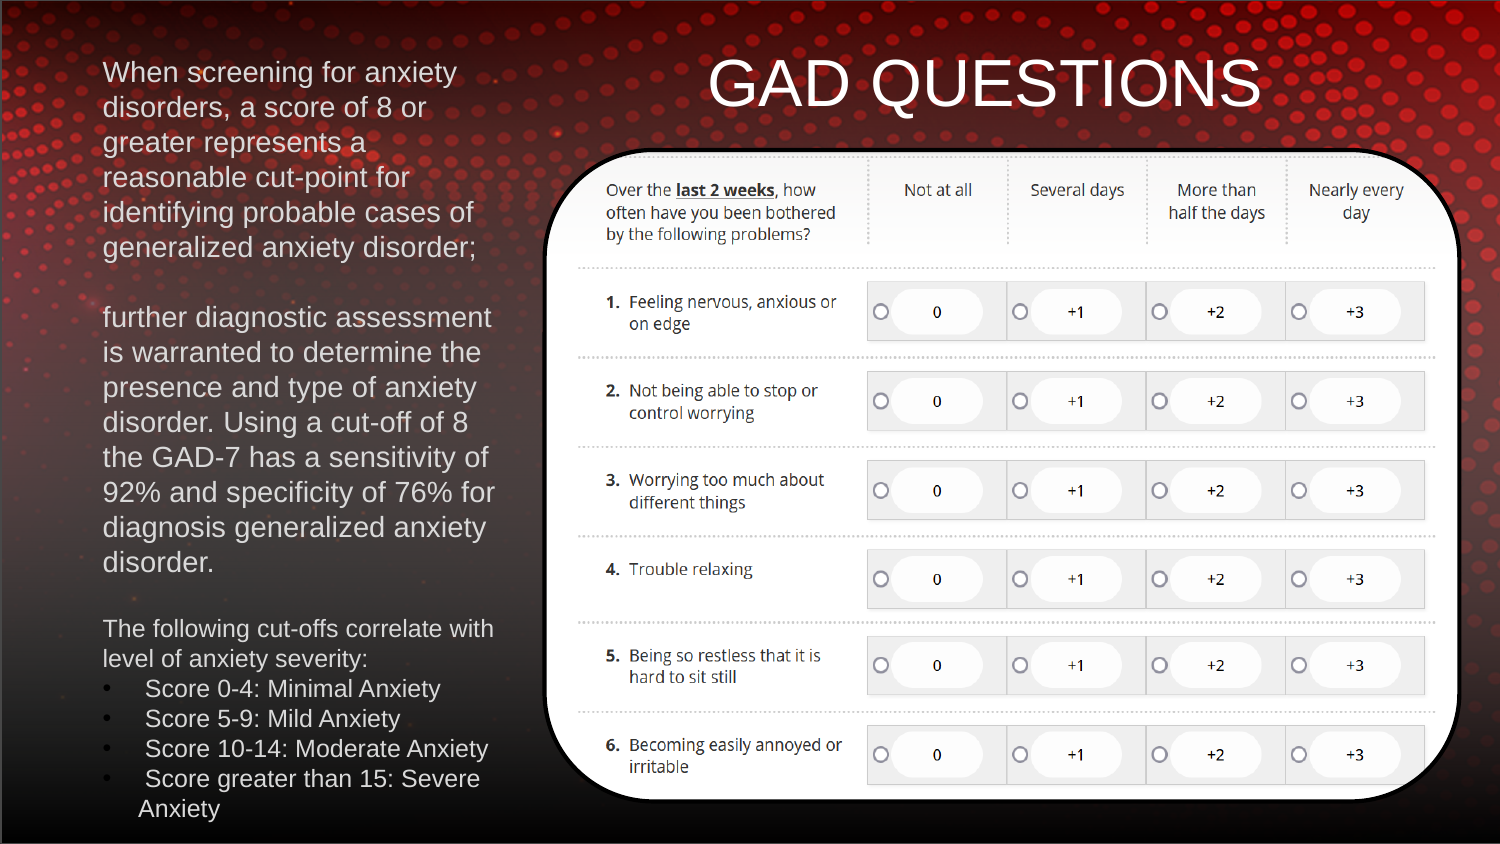

GAD QUESTIONS
When screening for anxiety disorders, a score of 8 or greater represents a reasonable cut-point for identifying probable cases of generalized anxiety disorder;

further diagnostic assessment is warranted to determine the presence and type of anxiety disorder. Using a cut-off of 8 the GAD-7 has a sensitivity of 92% and specificity of 76% for diagnosis generalized anxiety disorder.

The following cut-offs correlate with level of anxiety severity:
 Score 0-4: Minimal Anxiety
 Score 5-9: Mild Anxiety
 Score 10-14: Moderate Anxiety
 Score greater than 15: Severe Anxiety